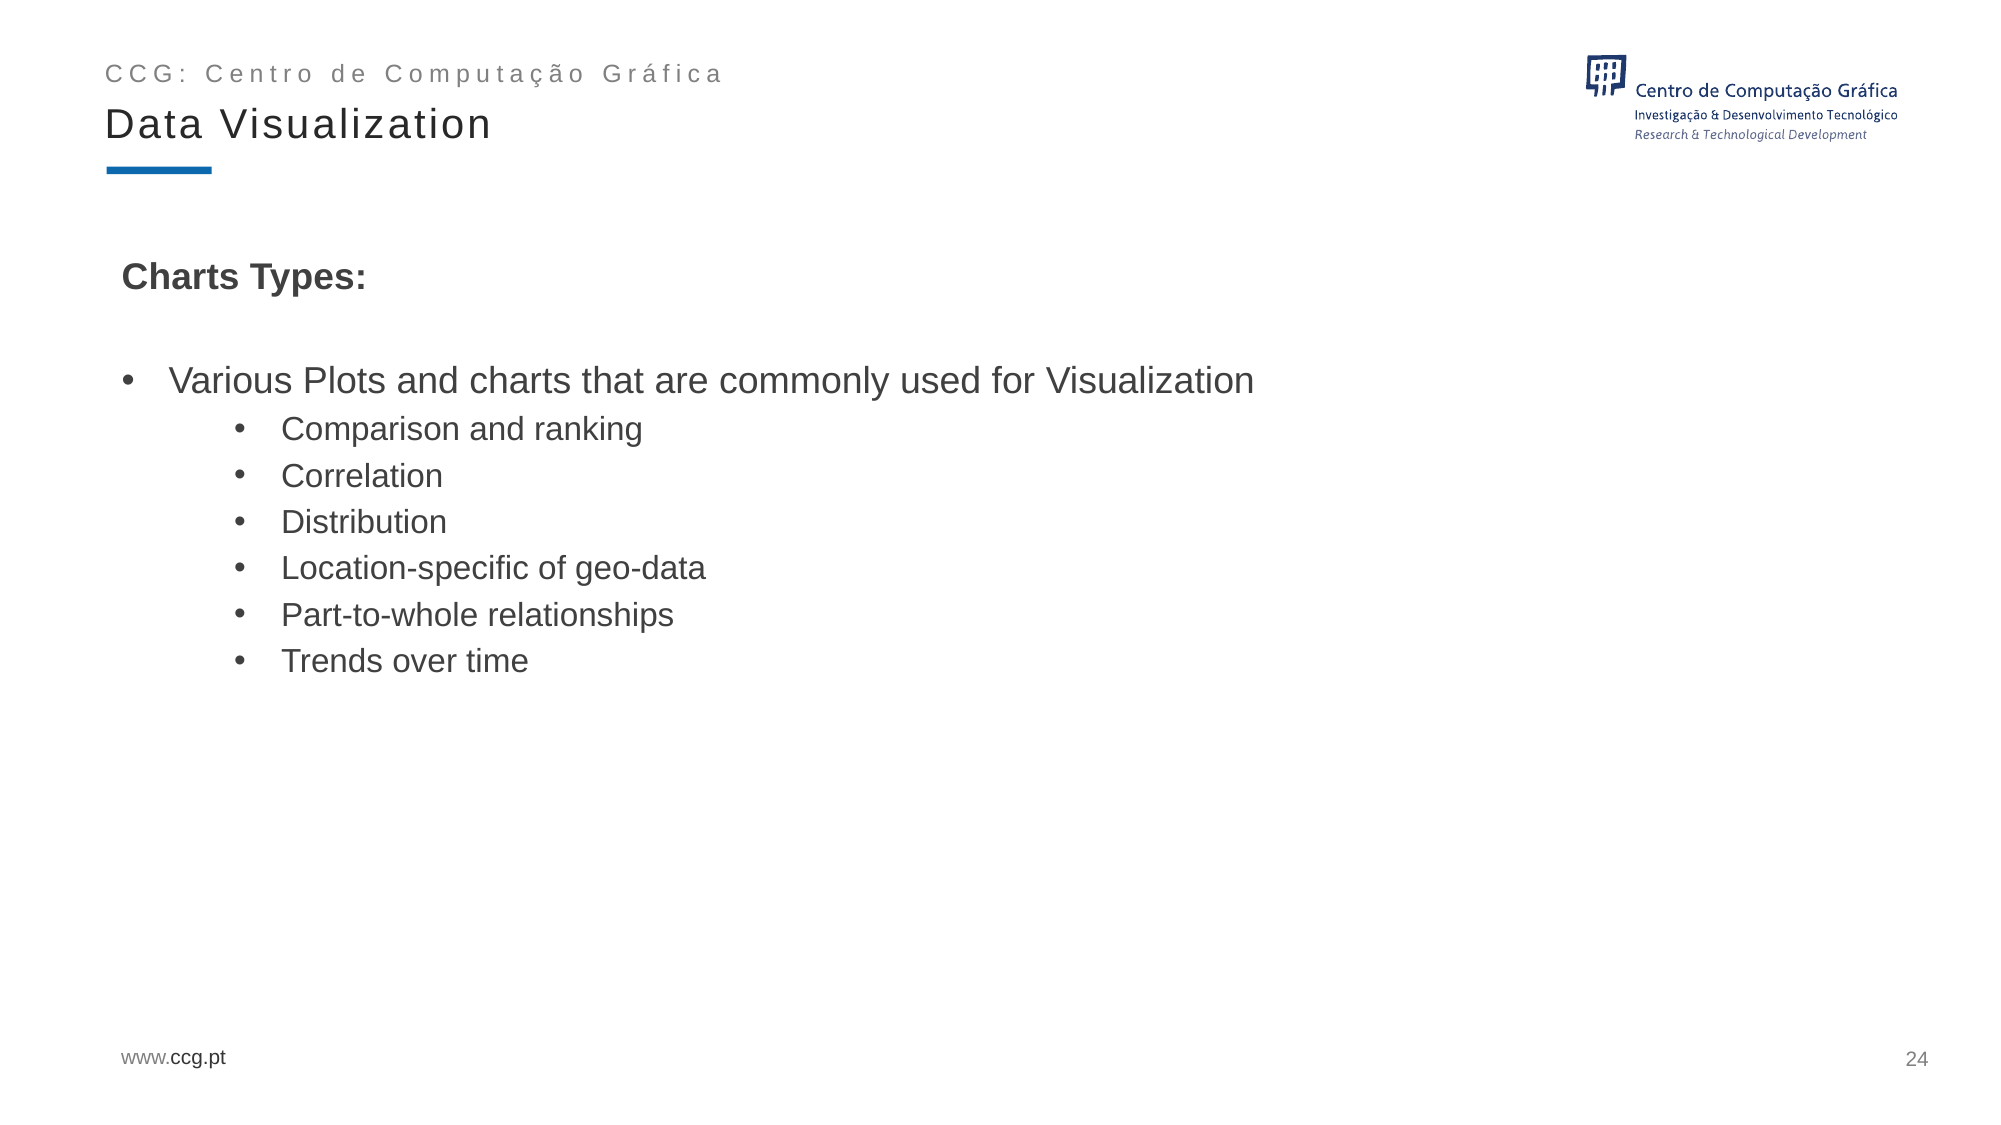

Data Visualization
# Charts Types:
Various Plots and charts that are commonly used for Visualization
Comparison and ranking
Correlation
Distribution
Location-specific of geo-data
Part-to-whole relationships
Trends over time

24